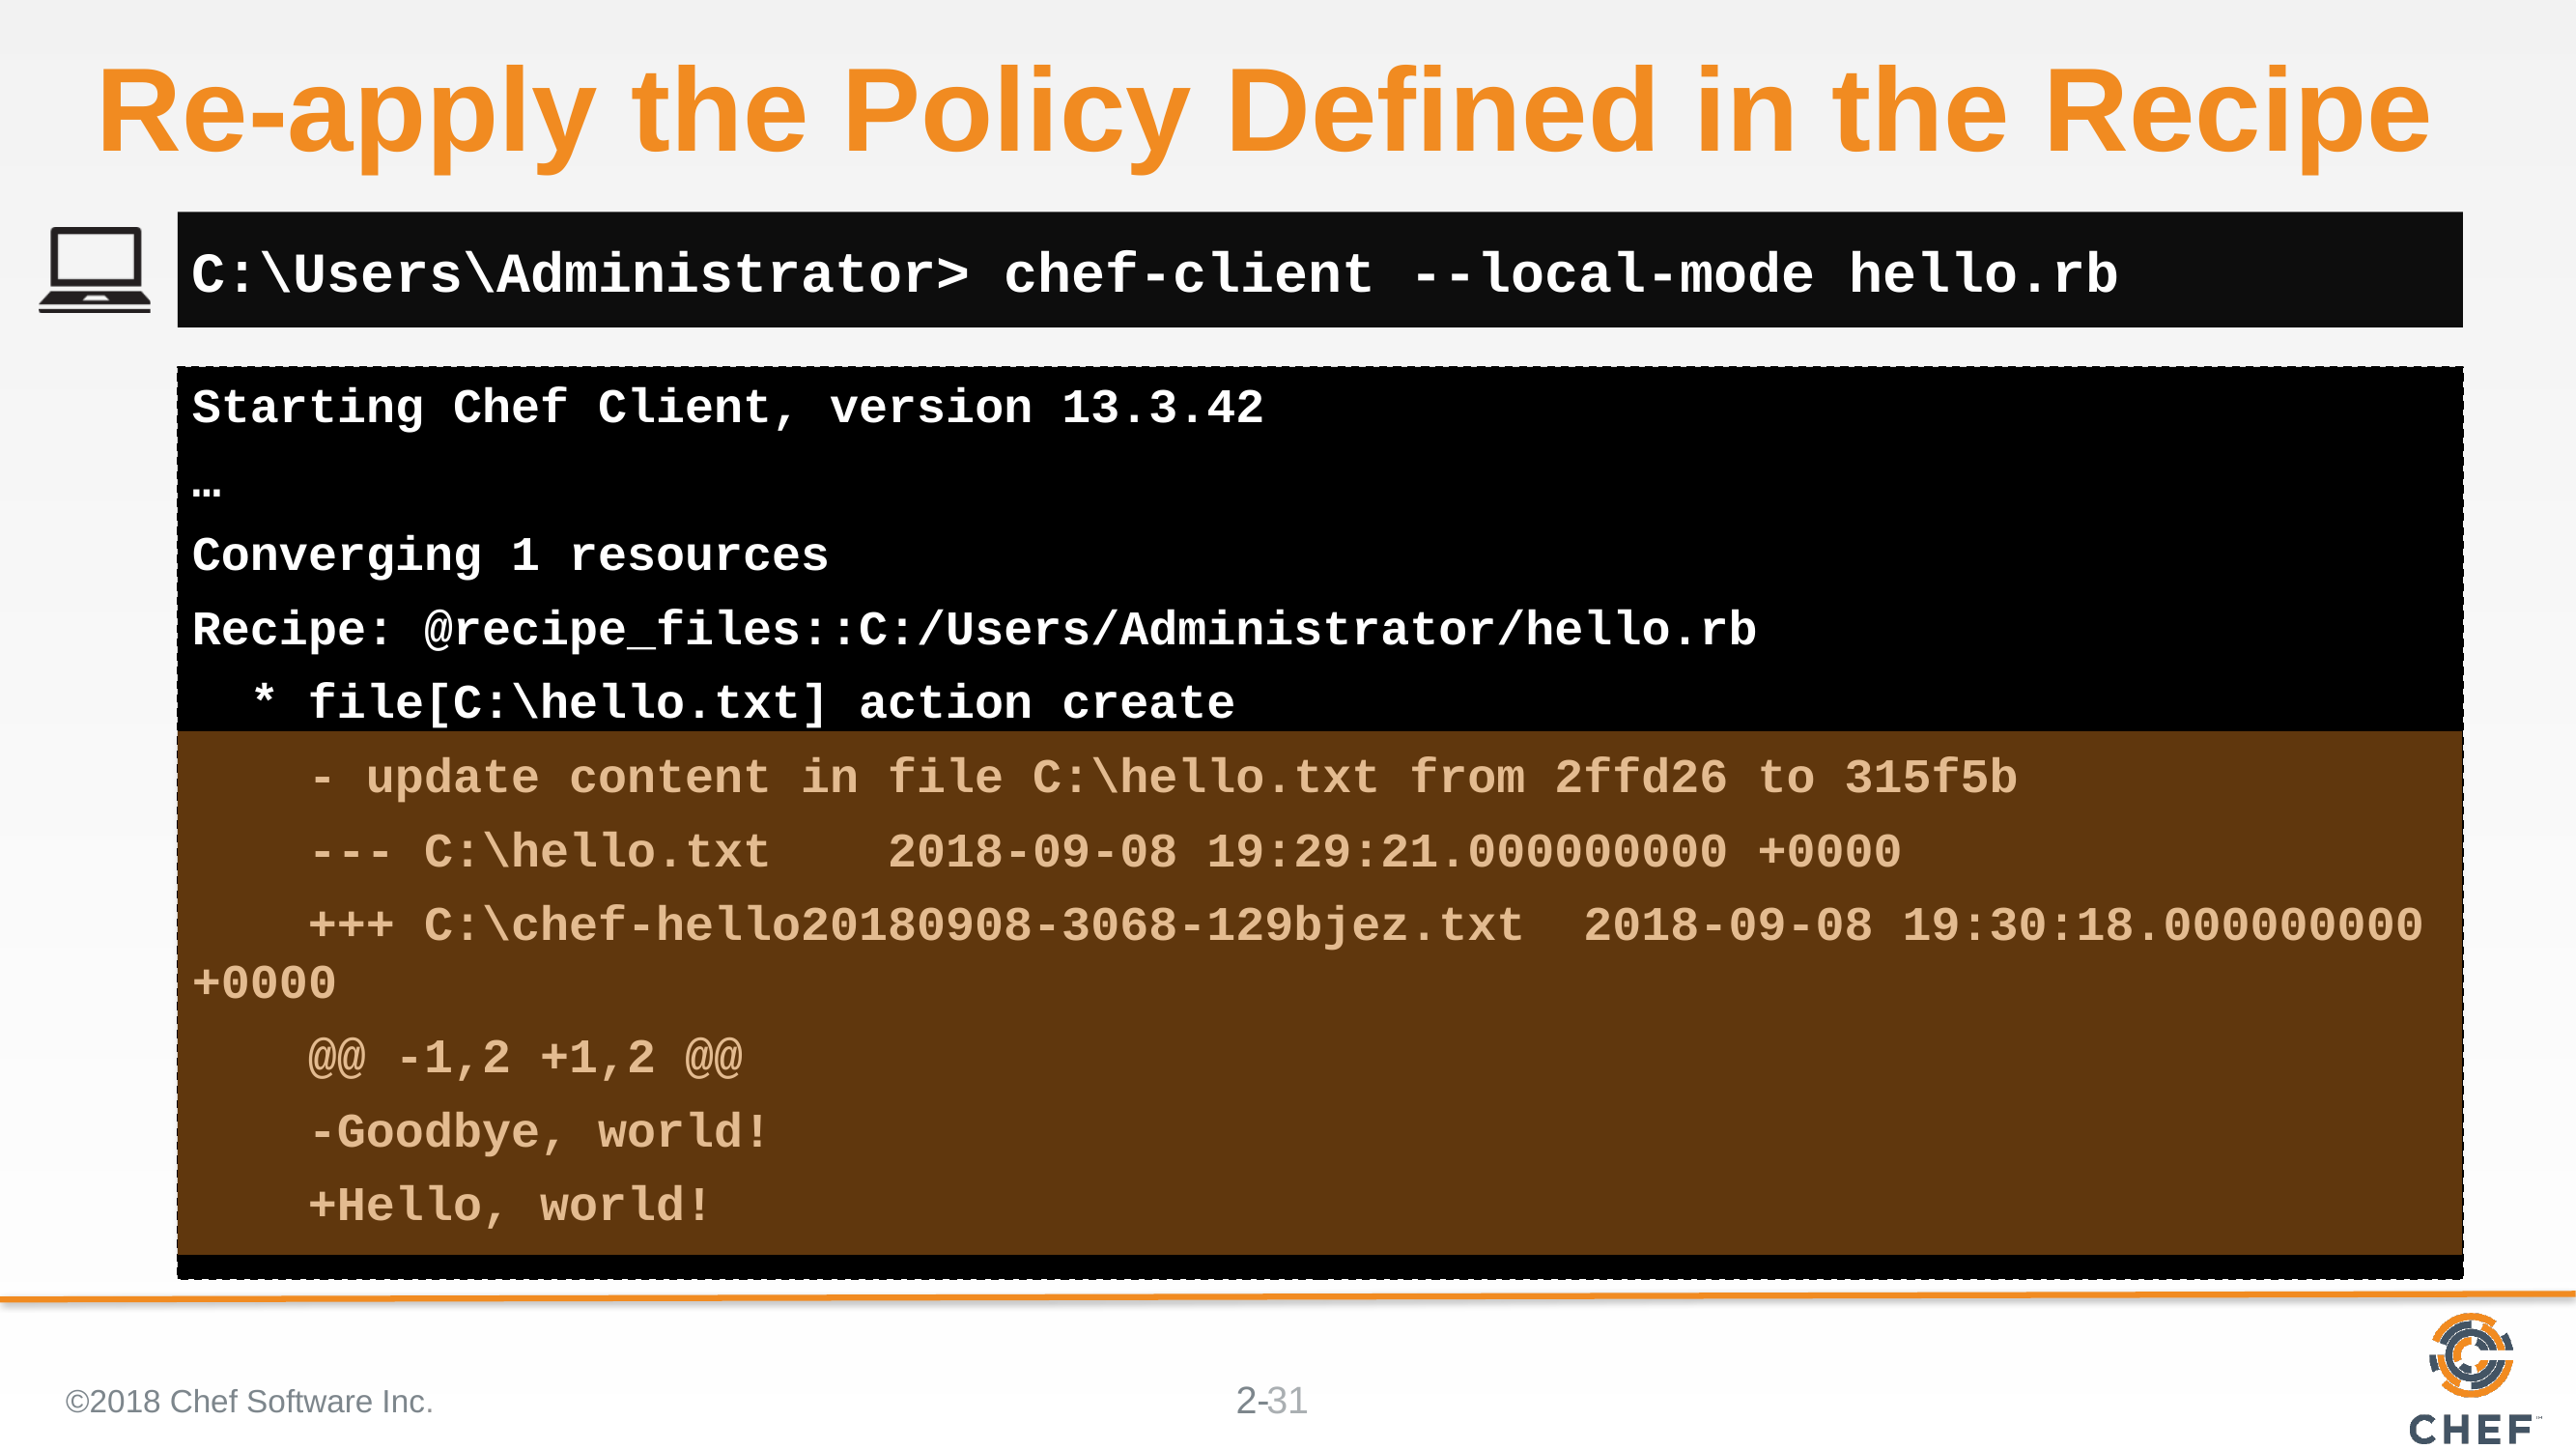

# Re-apply the Policy Defined in the Recipe
C:\Users\Administrator> chef-client --local-mode hello.rb
Starting Chef Client, version 13.3.42
…
Converging 1 resources
Recipe: @recipe_files::C:/Users/Administrator/hello.rb
  * file[C:\hello.txt] action create
    - update content in file C:\hello.txt from 2ffd26 to 315f5b
    --- C:\hello.txt    2018-09-08 19:29:21.000000000 +0000
    +++ C:\chef-hello20180908-3068-129bjez.txt  2018-09-08 19:30:18.000000000 +0000
    @@ -1,2 +1,2 @@
    -Goodbye, world!
    +Hello, world!

©2018 Chef Software Inc.
31